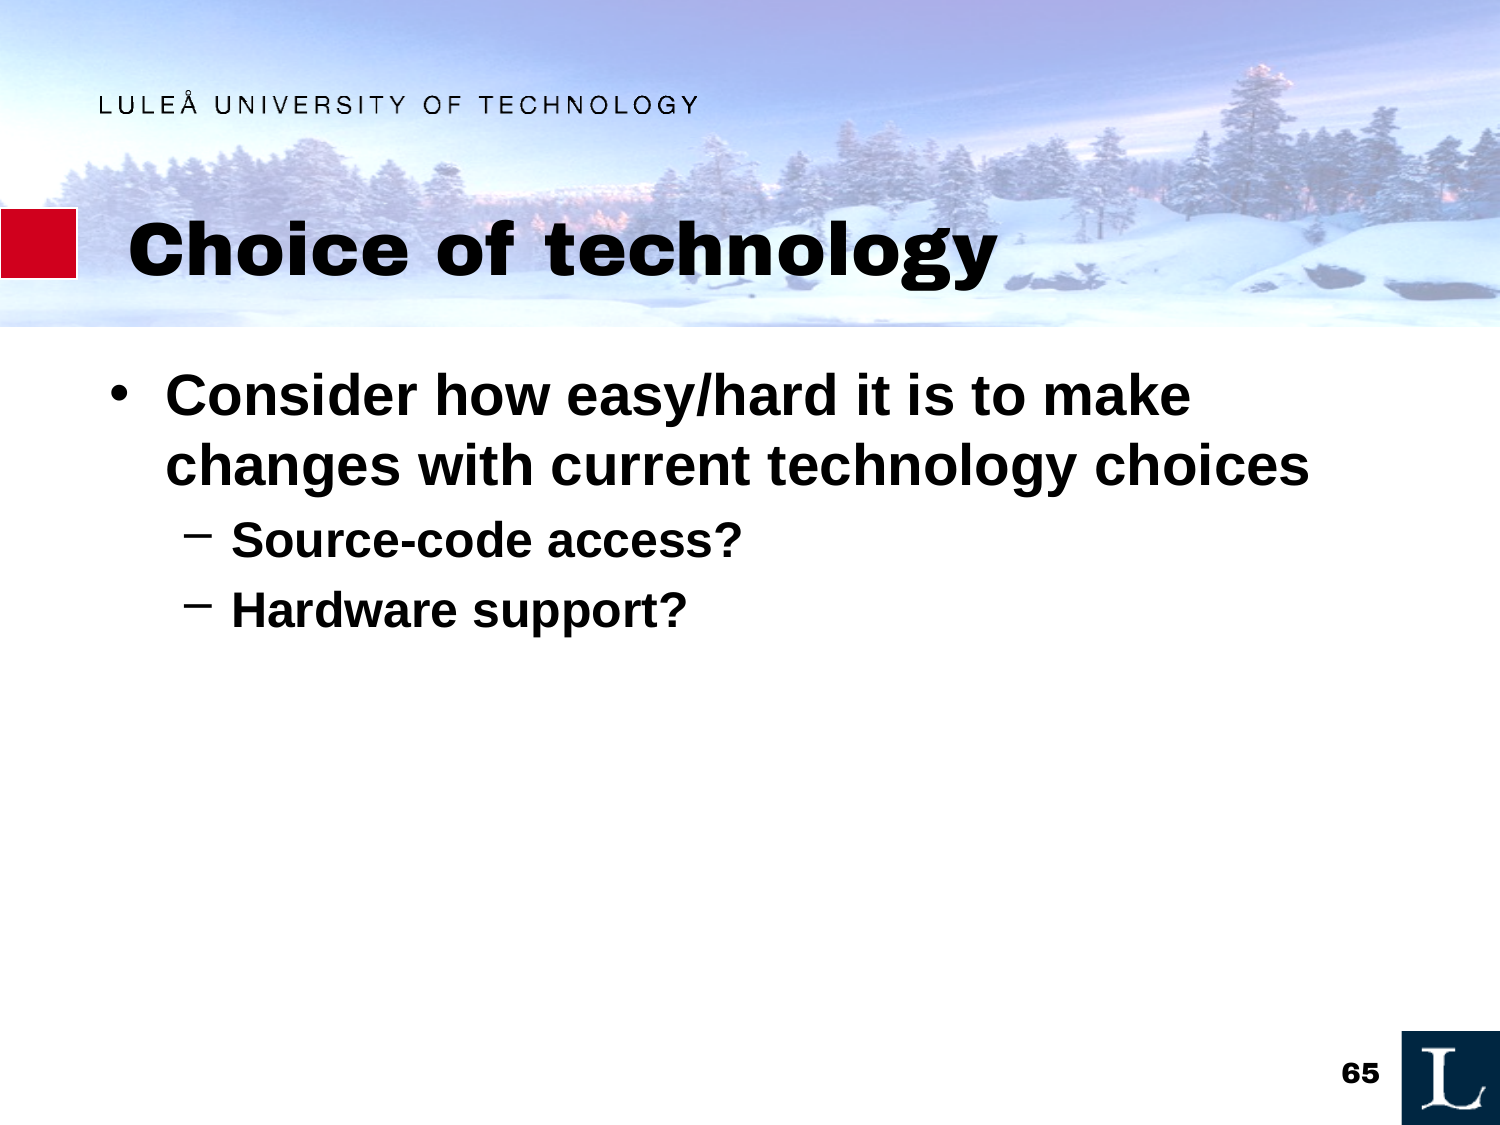

# Choice of technology
Consider how easy/hard it is to make changes with current technology choices
Source-code access?
Hardware support?
65